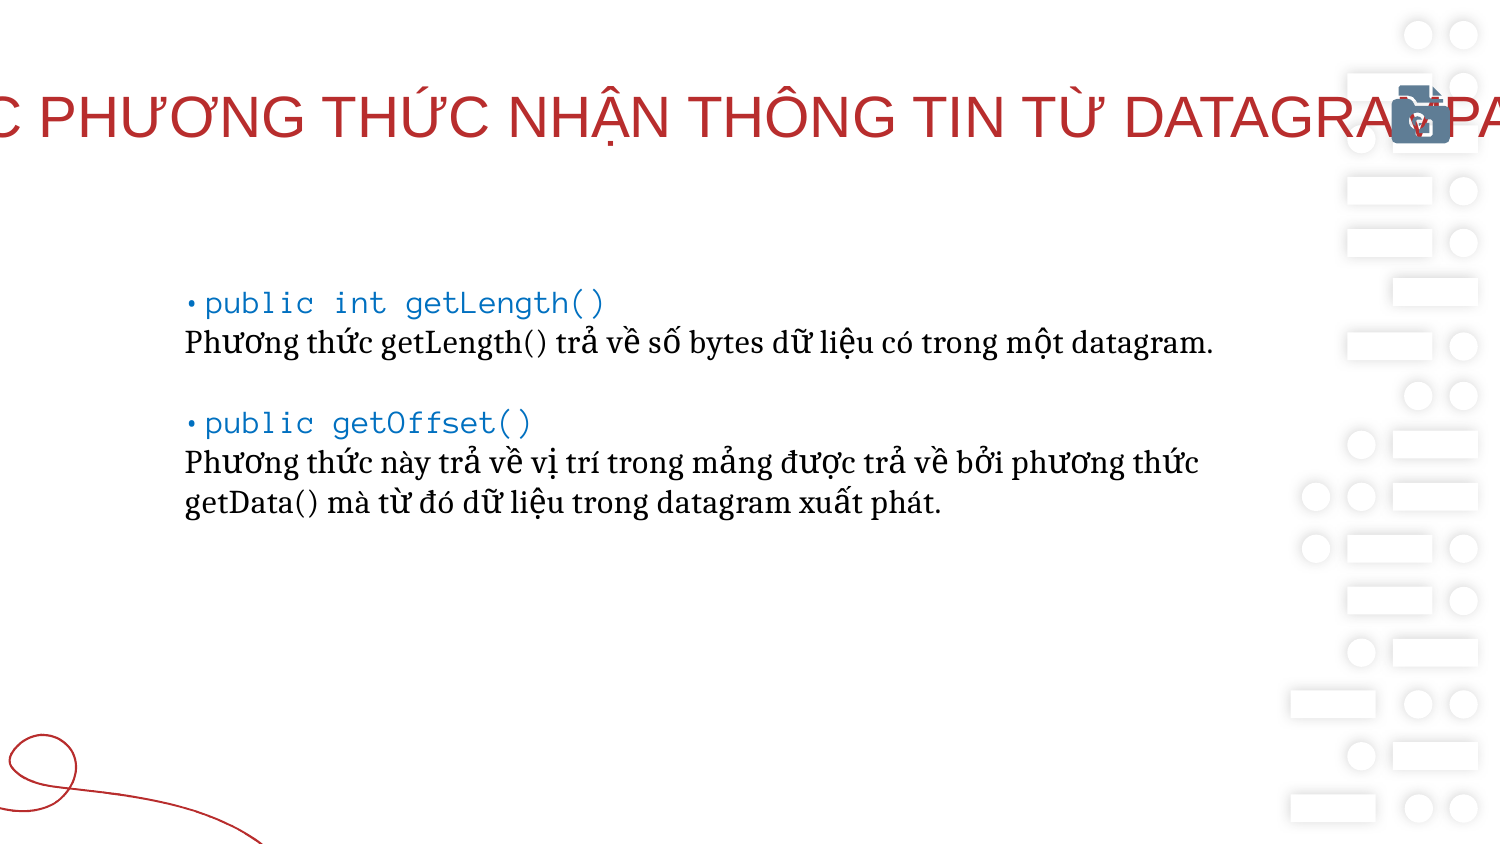

13.2.3. CÁC PHƯƠNG THỨC NHẬN THÔNG TIN TỪ DATAGRAMPACKET (tt)

• public int getLength()
Phương thức getLength() trả về số bytes dữ liệu có trong một datagram.

• public getOffset()
Phương thức này trả về vị trí trong mảng được trả về bởi phương thức getData() mà từ đó dữ liệu trong datagram xuất phát.